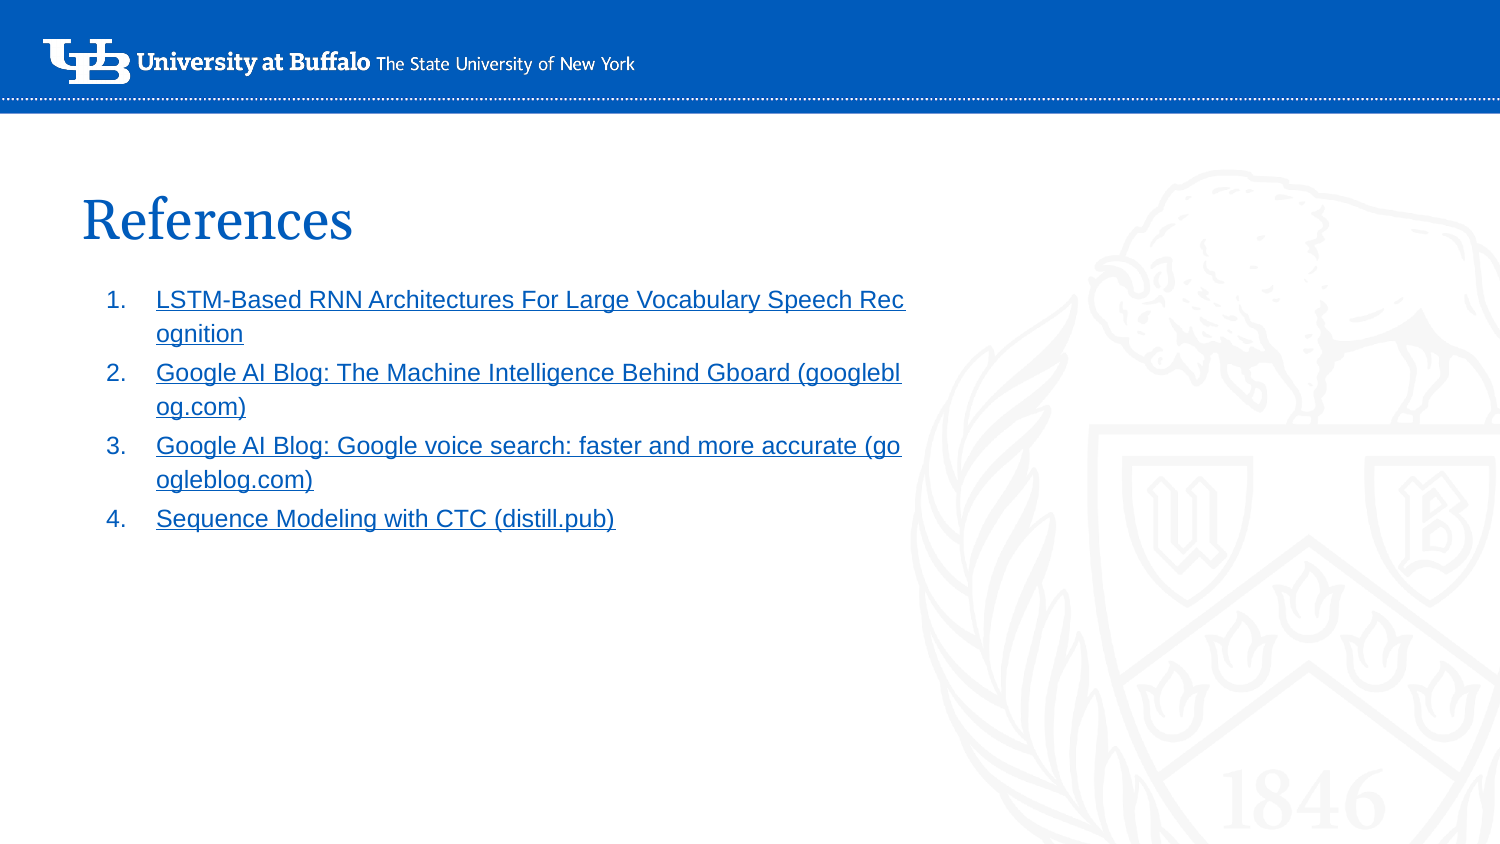

# References
LSTM-Based RNN Architectures For Large Vocabulary Speech Recognition
Google AI Blog: The Machine Intelligence Behind Gboard (googleblog.com)
Google AI Blog: Google voice search: faster and more accurate (googleblog.com)
Sequence Modeling with CTC (distill.pub)